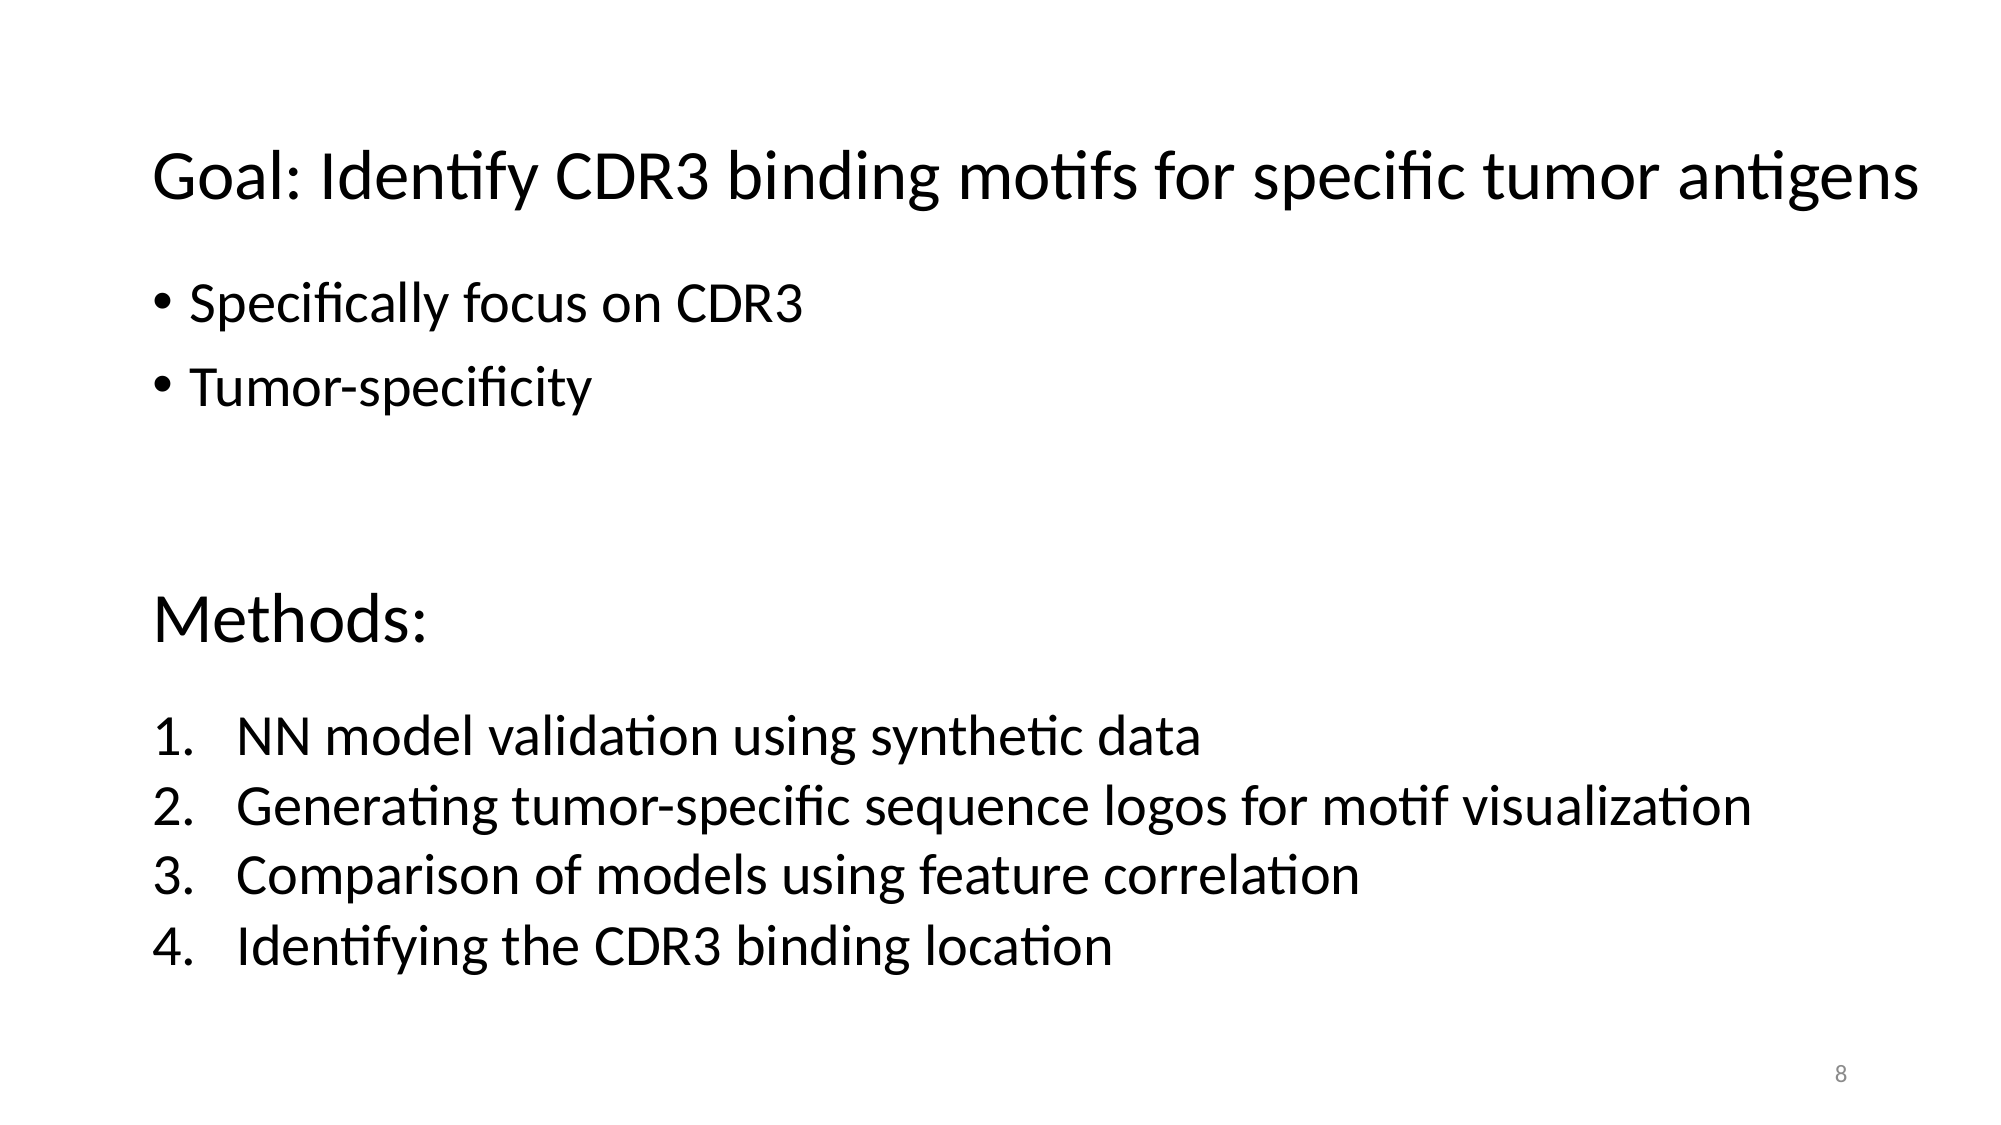

# Goal: Identify CDR3 binding motifs for specific tumor antigens
Specifically focus on CDR3
Tumor-specificity
Methods:

NN model validation using synthetic data
Generating tumor-specific sequence logos for motif visualization
Comparison of models using feature correlation
Identifying the CDR3 binding location

8